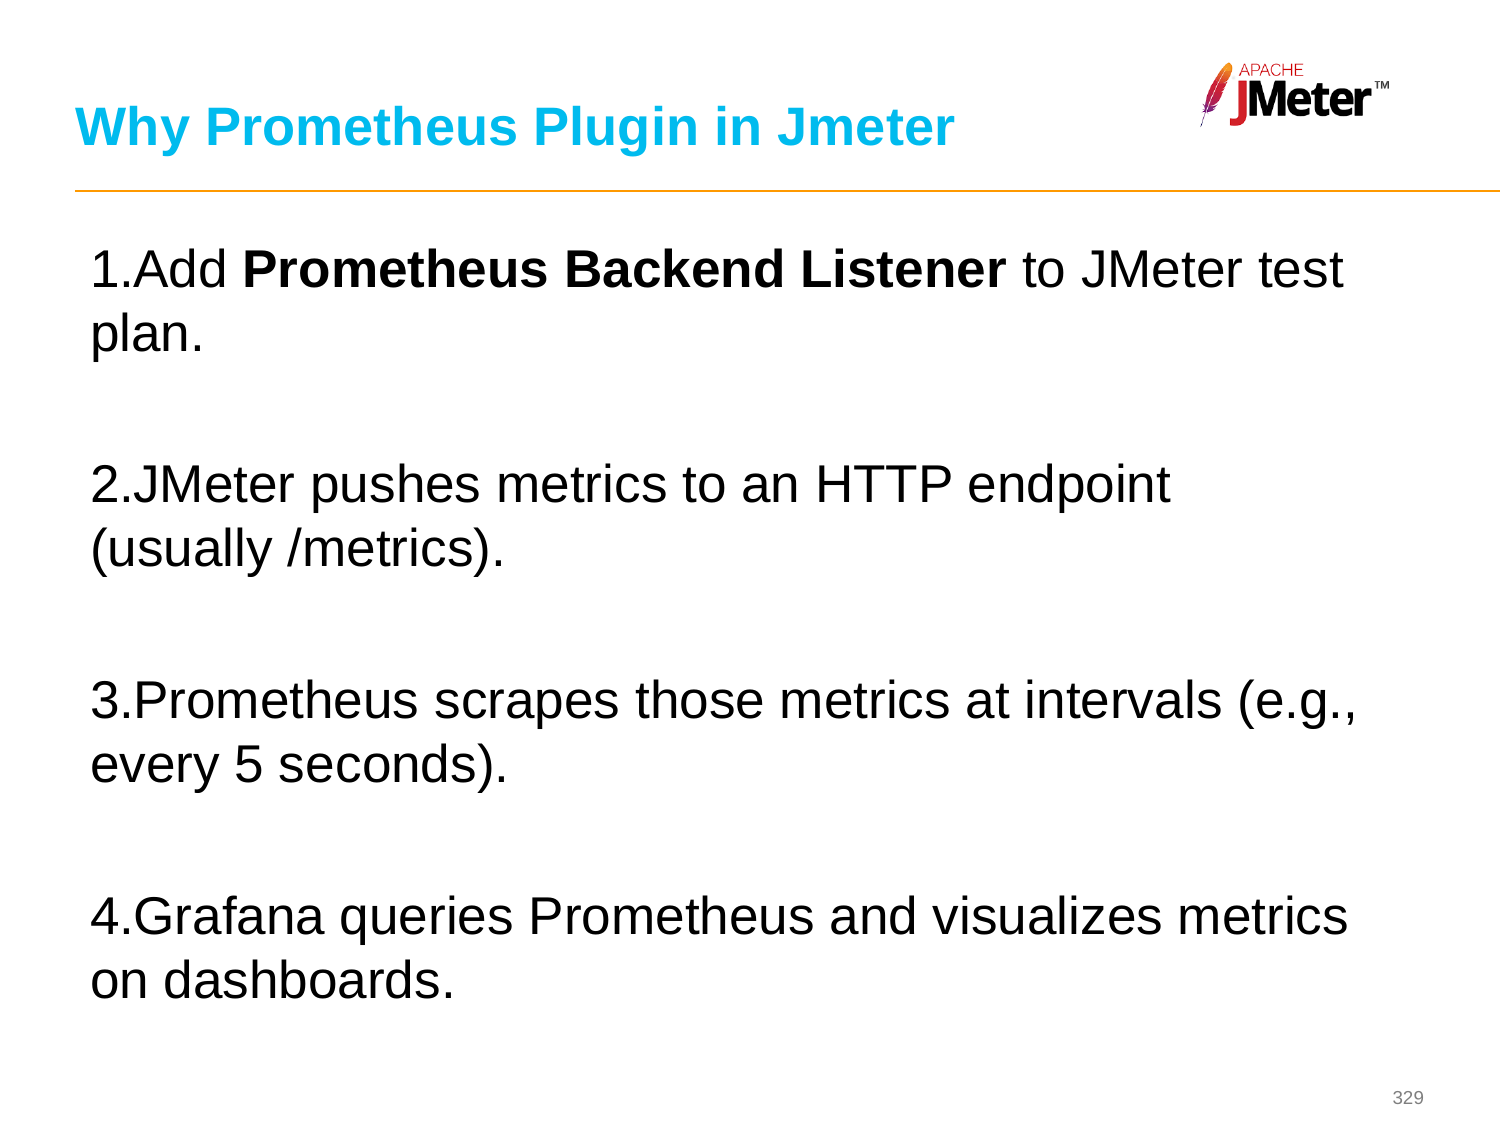

# Why Prometheus Plugin in Jmeter
Add Prometheus Backend Listener to JMeter test plan.

JMeter pushes metrics to an HTTP endpoint (usually /metrics).

Prometheus scrapes those metrics at intervals (e.g., every 5 seconds).

Grafana queries Prometheus and visualizes metrics on dashboards.